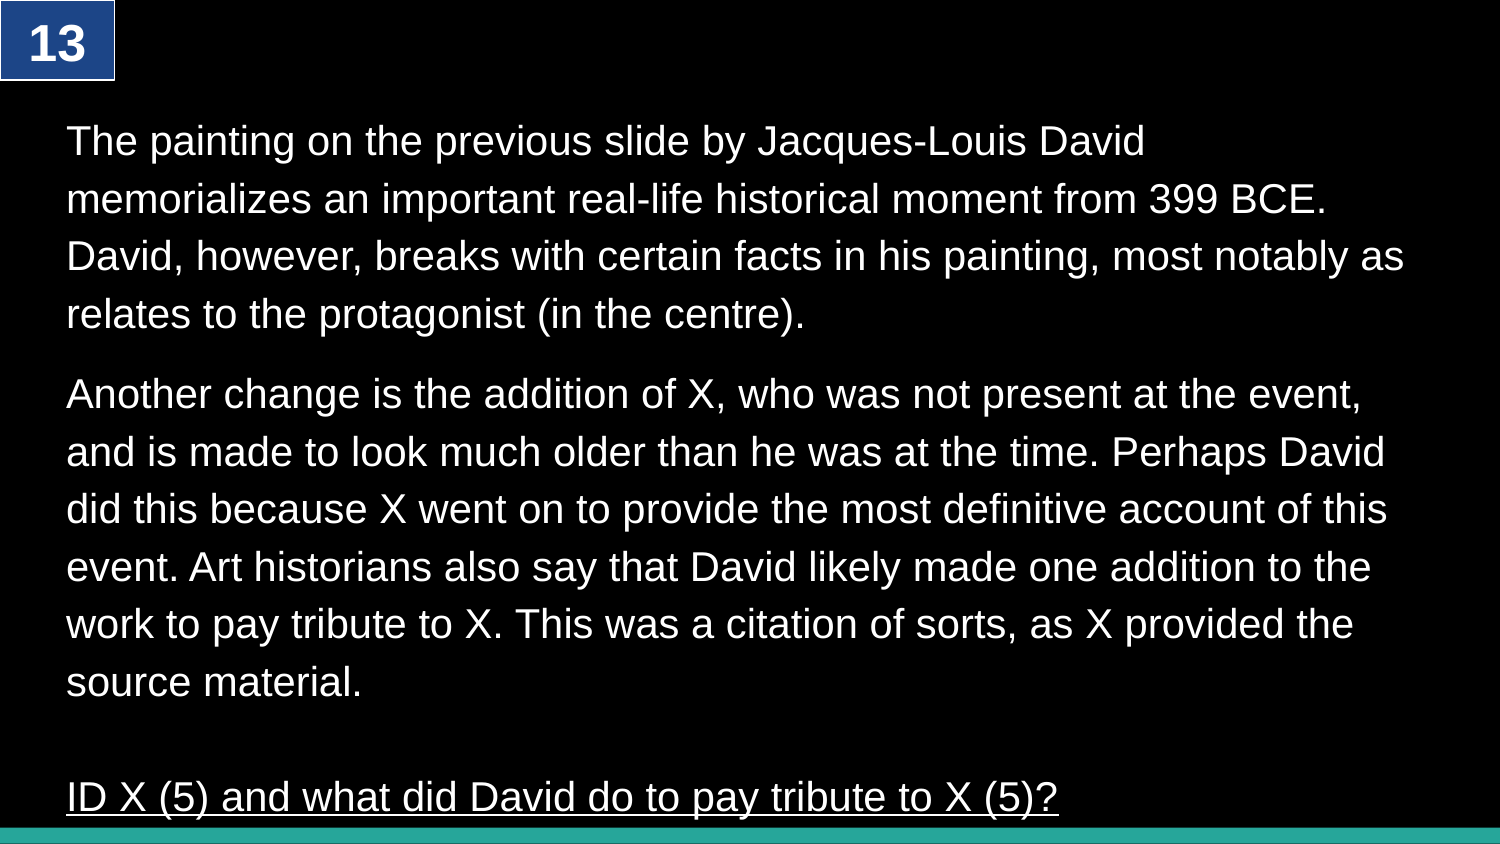

13
# The painting on the previous slide by Jacques-Louis David memorializes an important real-life historical moment from 399 BCE. David, however, breaks with certain facts in his painting, most notably as relates to the protagonist (in the centre). Another change is the addition of X, who was not present at the event, and is made to look much older than he was at the time. Perhaps David did this because X went on to provide the most definitive account of this event. Art historians also say that David likely made one addition to the work to pay tribute to X. This was a citation of sorts, as X provided the source material. ID X (5) and what did David do to pay tribute to X (5)?